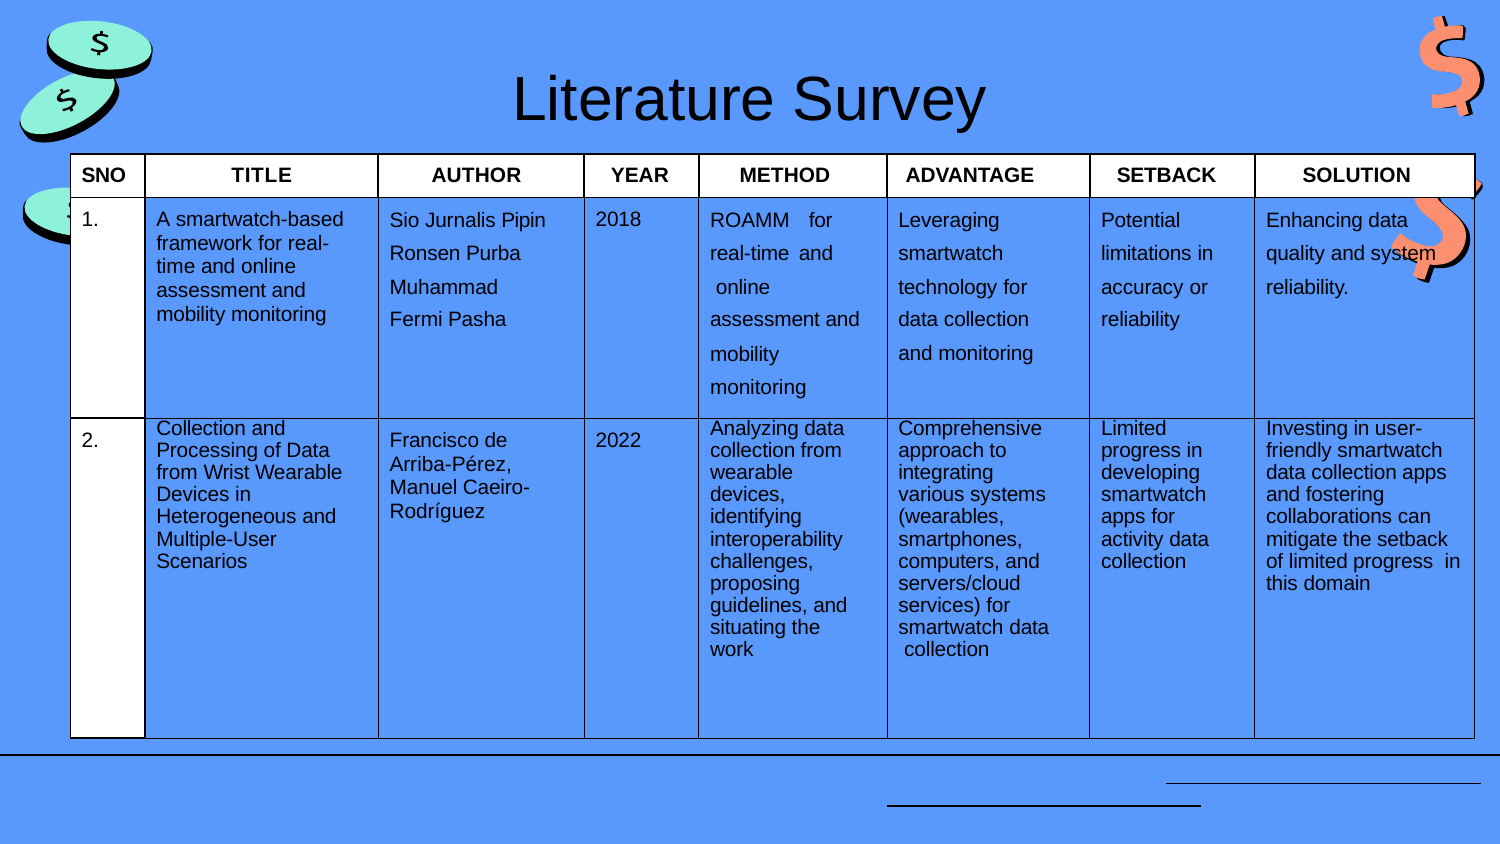

# Literature Survey
| SNO | TITLE | AUTHOR | YEAR | METHOD | ADVANTAGE | SETBACK | SOLUTION |
| --- | --- | --- | --- | --- | --- | --- | --- |
| 1. | A smartwatch-based framework for real- time and online assessment and mobility monitoring | Sio Jurnalis Pipin Ronsen Purba Muhammad Fermi Pasha | 2018 | ROAMM for real-time and online assessment and mobility monitoring | Leveraging smartwatch technology for data collection and monitoring | Potential limitations in accuracy or reliability | Enhancing data quality and system reliability. |
| 2. | Collection and Processing of Data from Wrist Wearable Devices in Heterogeneous and Multiple-User Scenarios | Francisco de Arriba-Pérez, Manuel Caeiro- Rodríguez | 2022 | Analyzing data collection from wearable devices, identifying interoperability challenges, proposing guidelines, and situating the work | Comprehensive approach to integrating various systems (wearables, smartphones, computers, and servers/cloud services) for smartwatch data collection | Limited progress in developing smartwatch apps for activity data collection | Investing in user- friendly smartwatch data collection apps and fostering collaborations can mitigate the setback of limited progress in this domain |